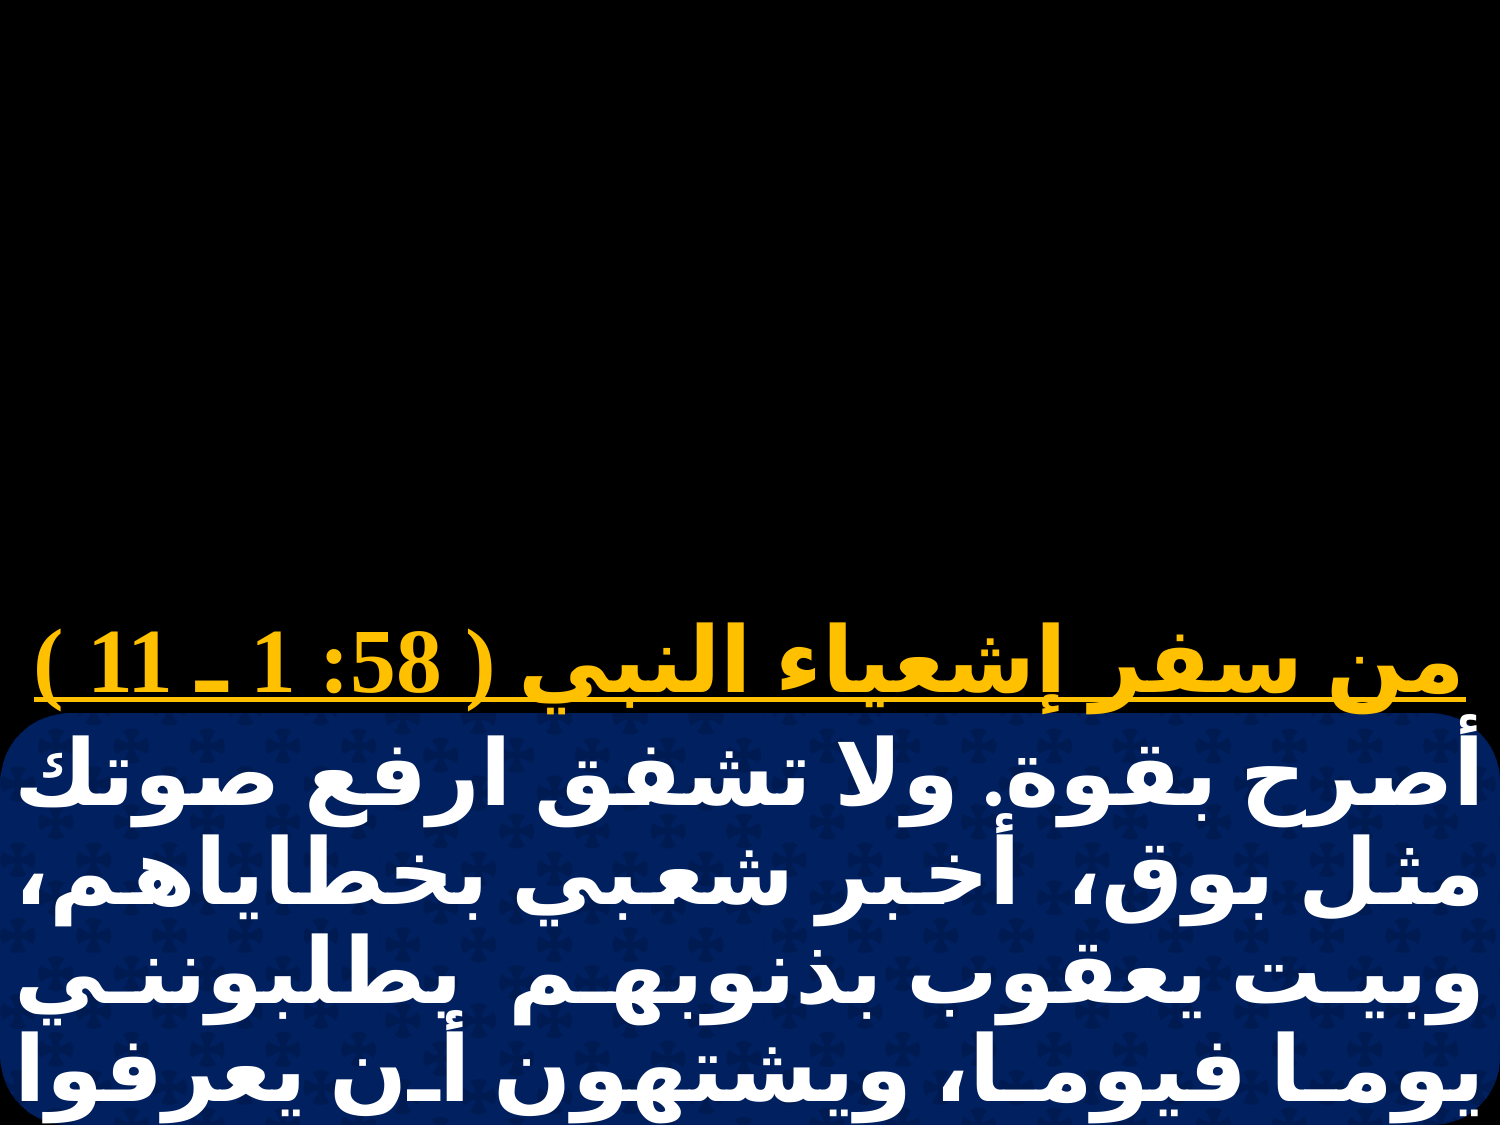

من سفر إشعياء النبي ( 58: 1 ـ 11 )
أصرح بقوة. ولا تشفق ارفع صوتك مثل بوق،  أخبر شعبي بخطاياهم، وبيت يعقوب بذنوبهم  يطلبونني يوما فيوما، ويشتهون أن يعرفوا طرقي  مثل شعب يصنع العدل، ولم يترك حكم إلهه.